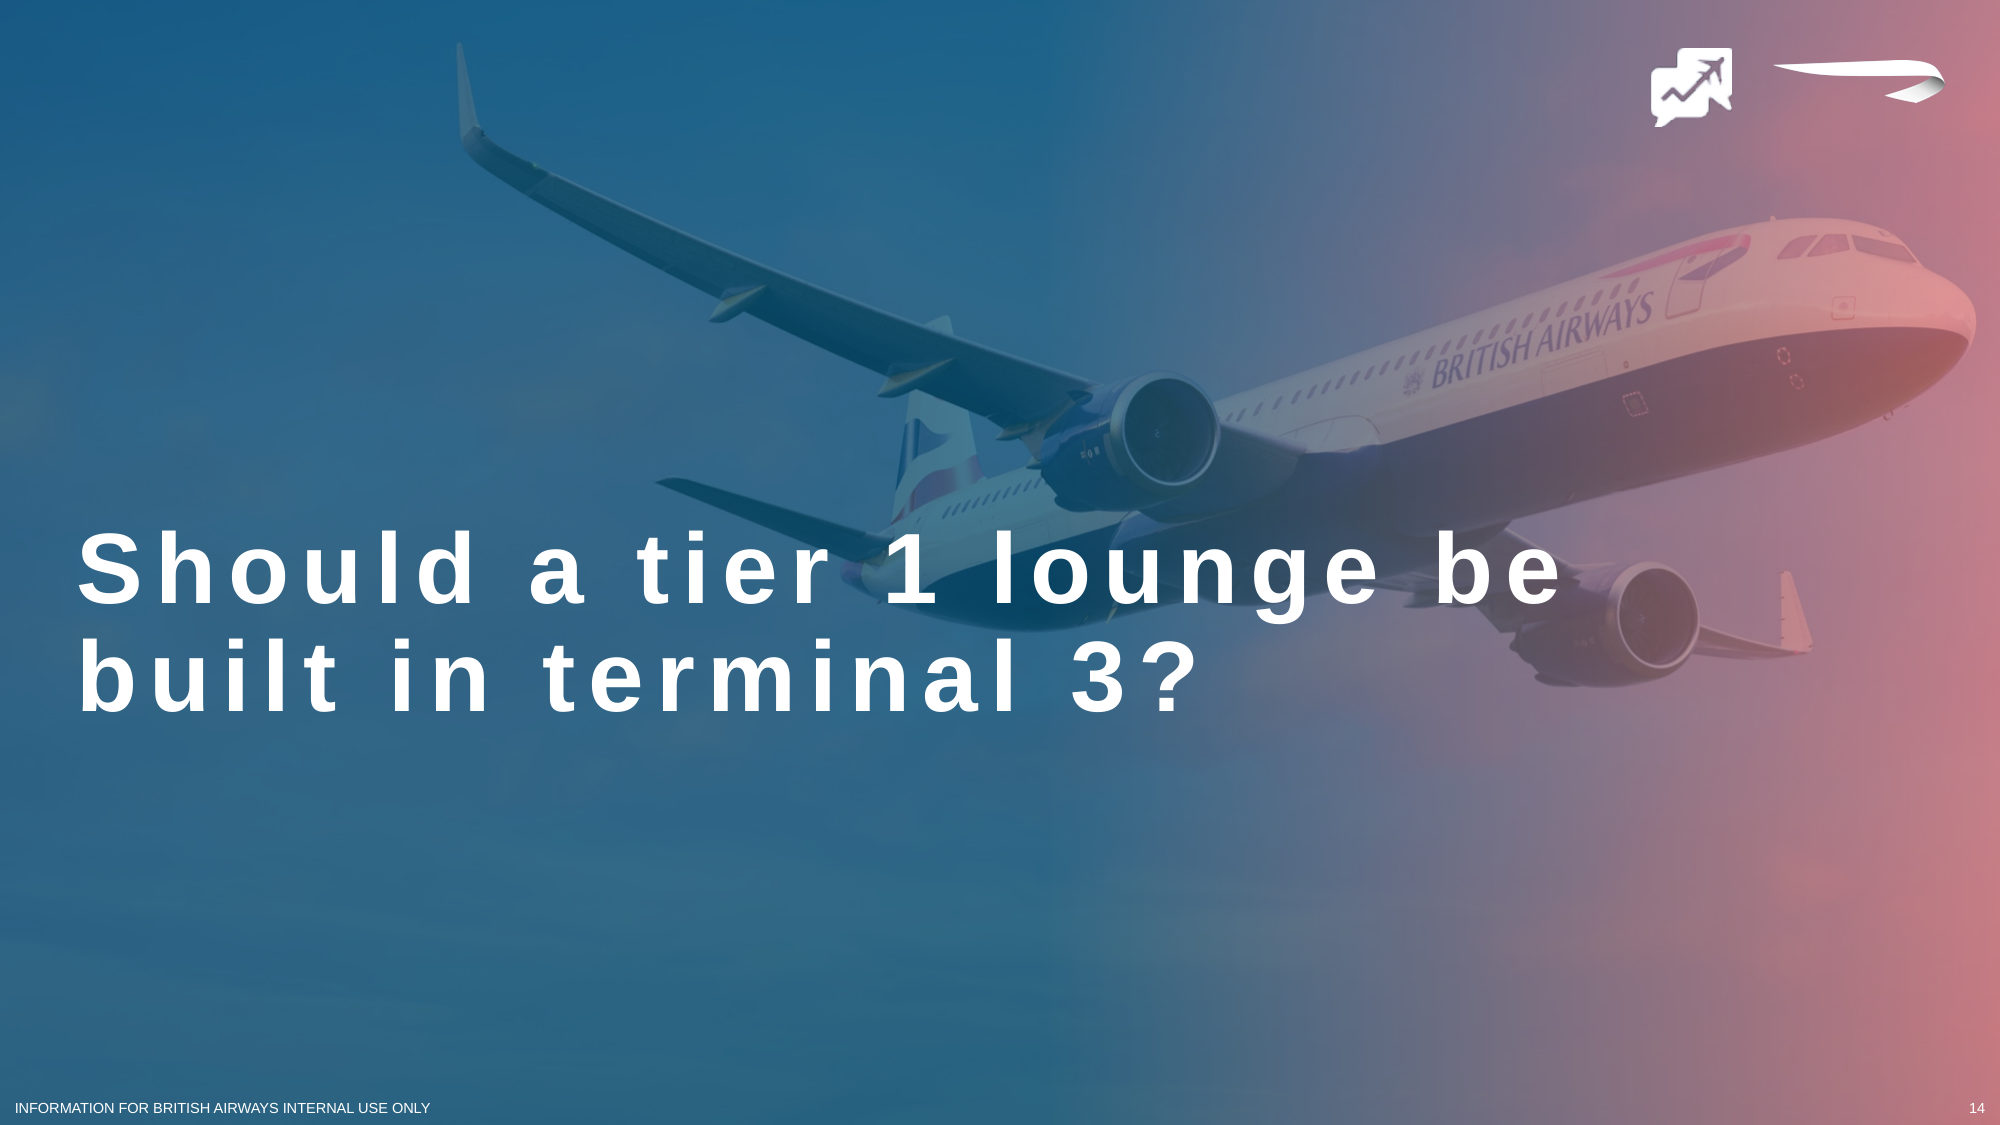

# Should a tier 1 lounge be built in terminal 3?